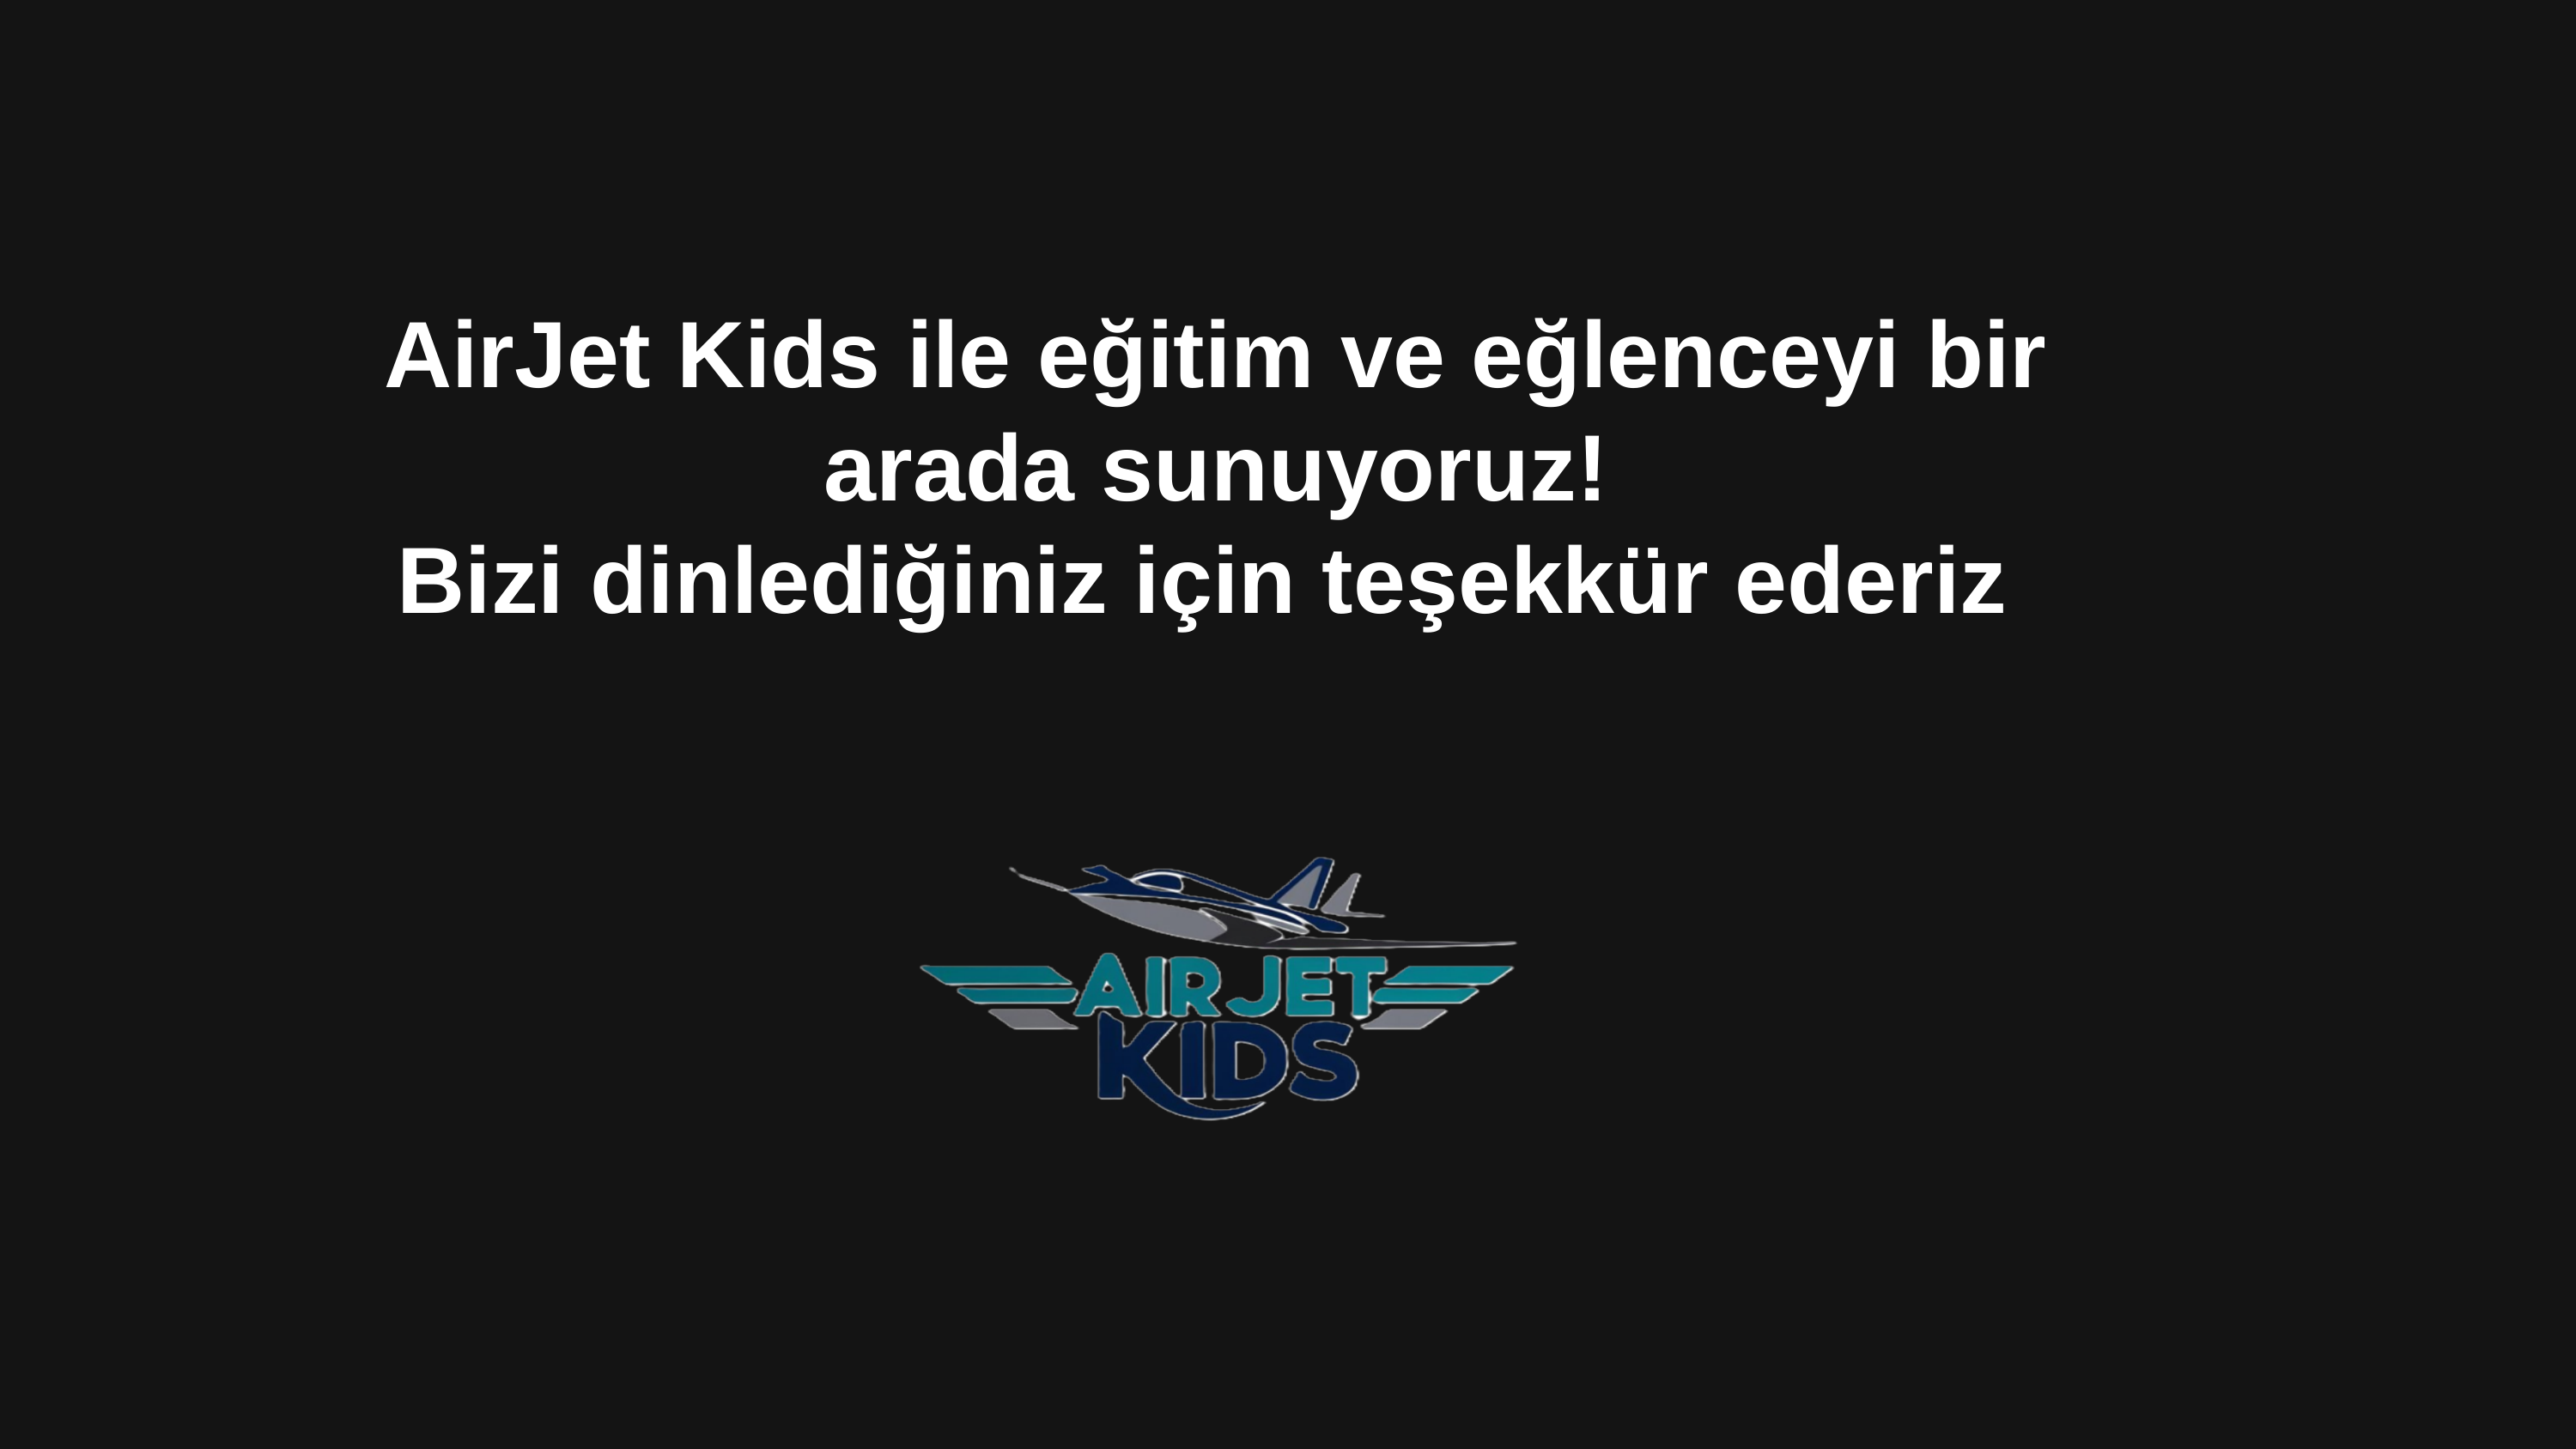

AirJet Kids ile eğitim ve eğlenceyi bir arada sunuyoruz!
Bizi dinlediğiniz için teşekkür ederiz